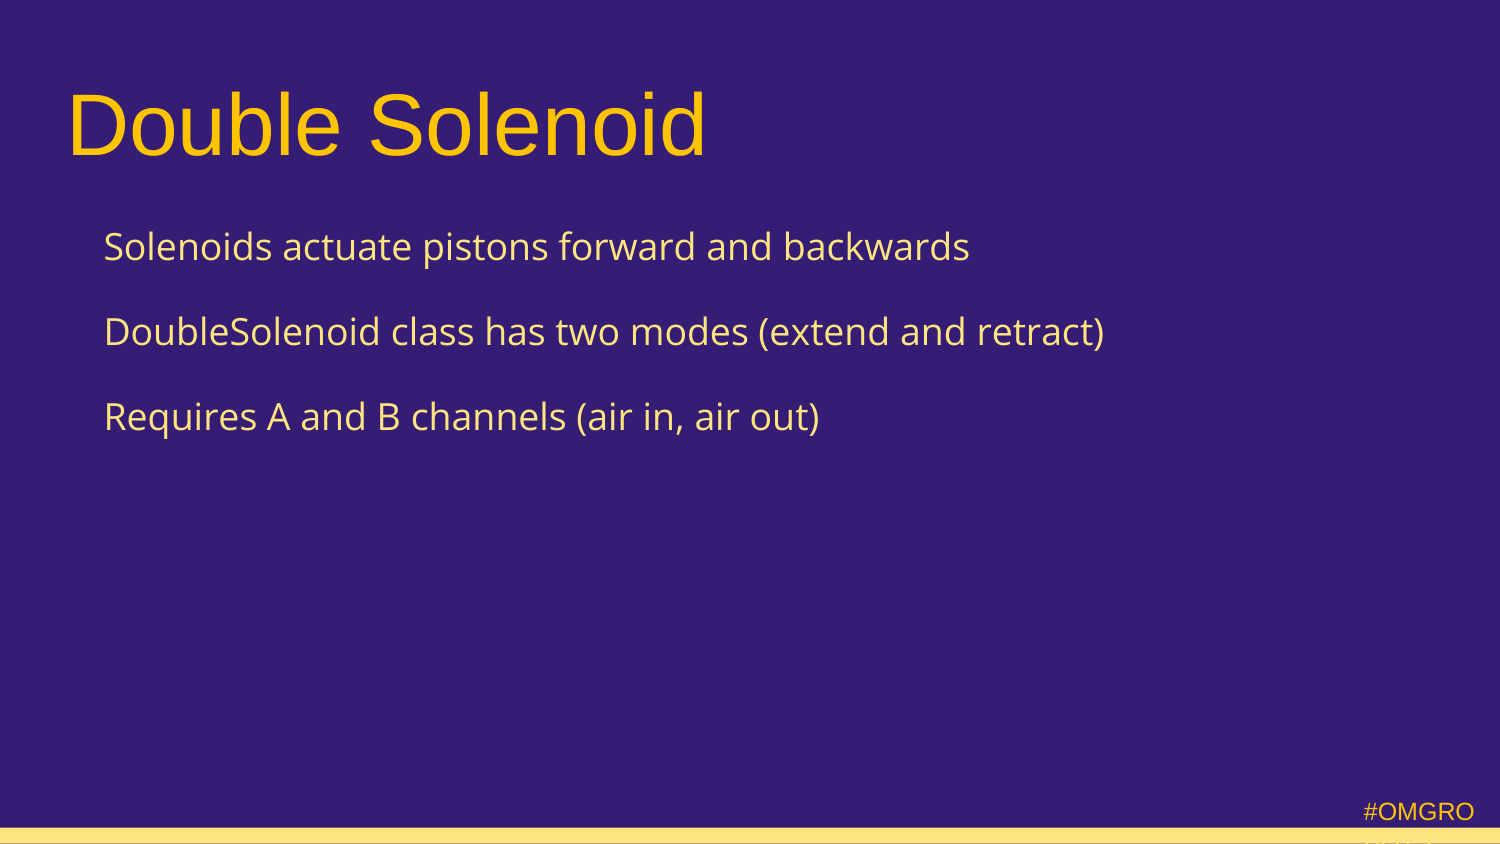

# Double Solenoid
Solenoids actuate pistons forward and backwards
DoubleSolenoid class has two modes (extend and retract)
Requires A and B channels (air in, air out)